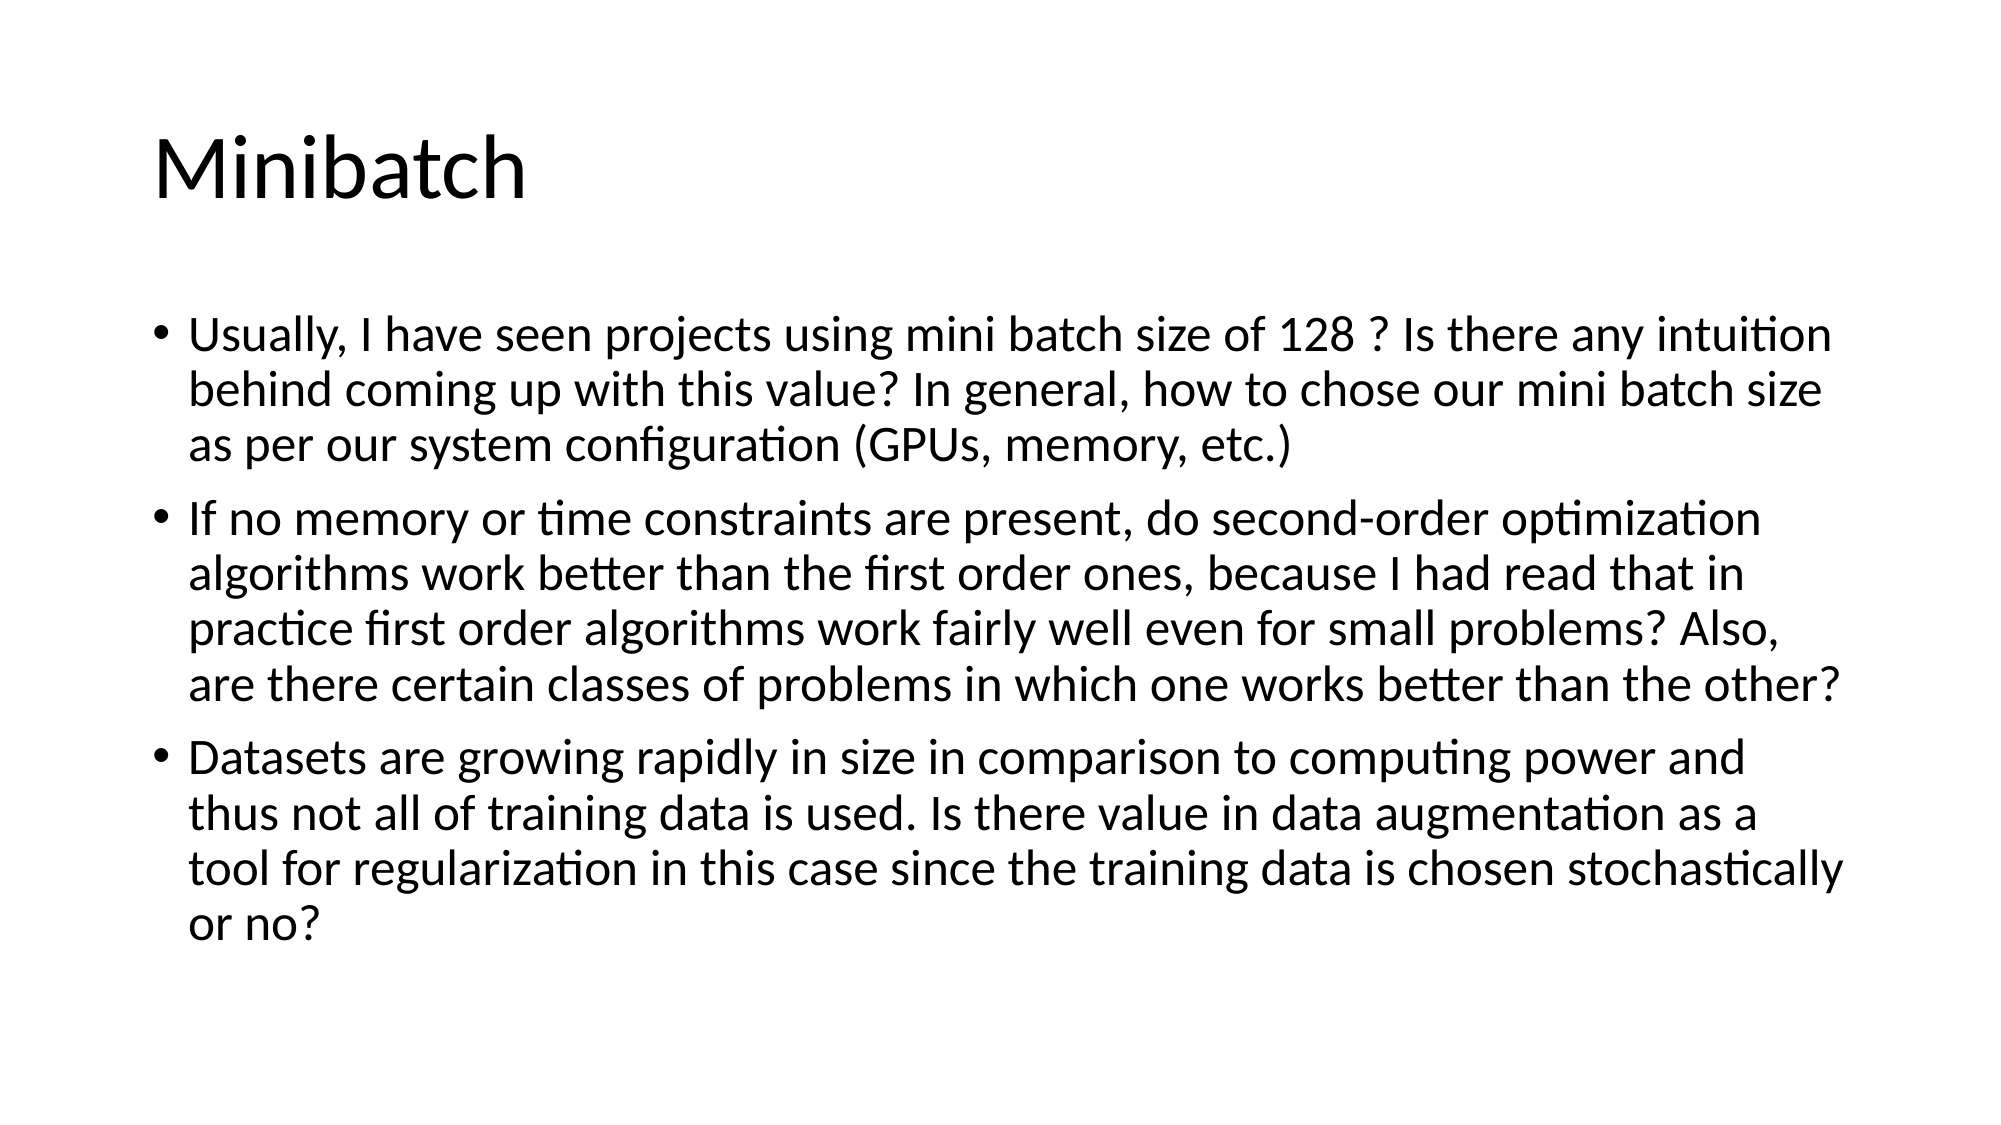

# Minibatch
Usually, I have seen projects using mini batch size of 128 ? Is there any intuition behind coming up with this value? In general, how to chose our mini batch size as per our system configuration (GPUs, memory, etc.)
If no memory or time constraints are present, do second-order optimization algorithms work better than the first order ones, because I had read that in practice first order algorithms work fairly well even for small problems? Also, are there certain classes of problems in which one works better than the other?
Datasets are growing rapidly in size in comparison to computing power and thus not all of training data is used. Is there value in data augmentation as a tool for regularization in this case since the training data is chosen stochastically or no?